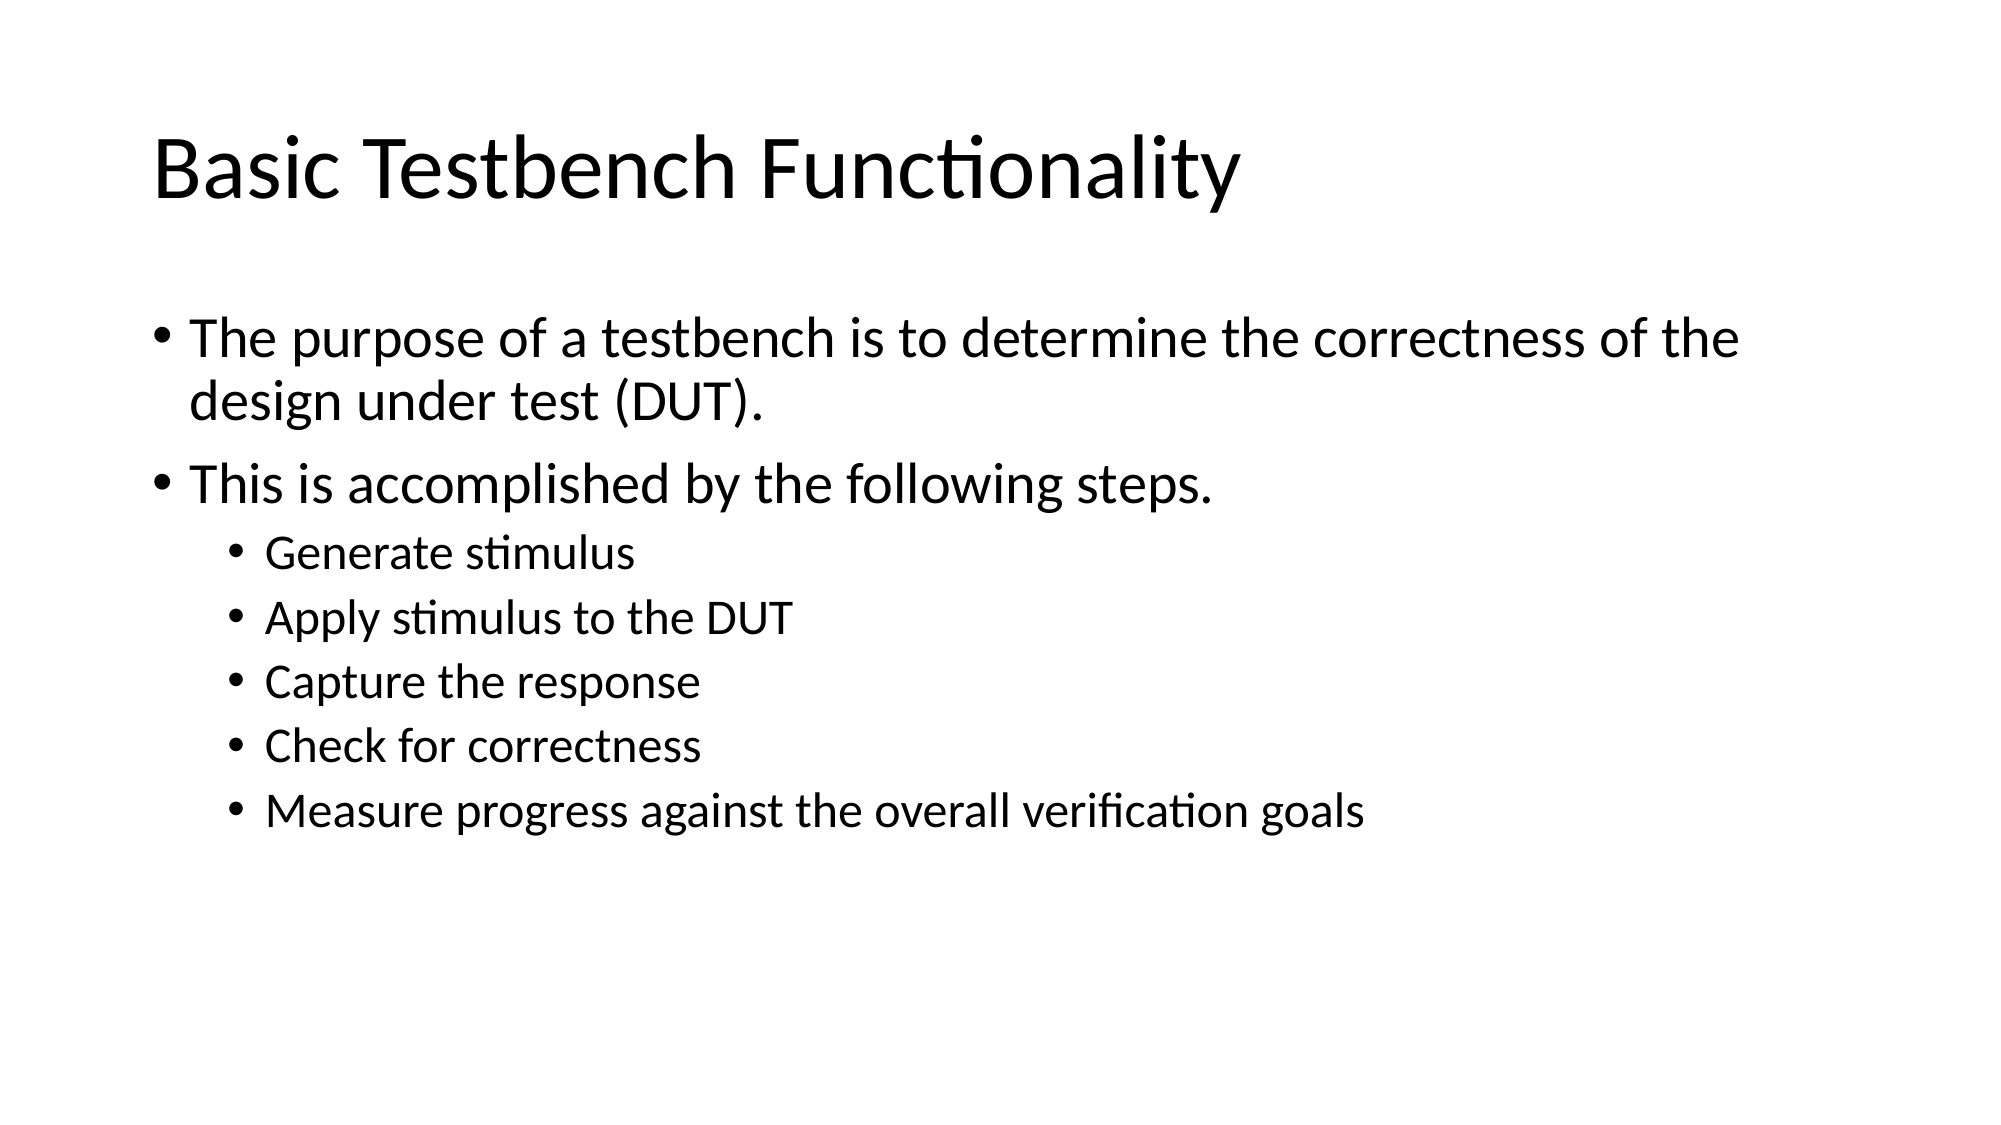

# Basic Testbench Functionality
The purpose of a testbench is to determine the correctness of the design under test (DUT).
This is accomplished by the following steps.
Generate stimulus
Apply stimulus to the DUT
Capture the response
Check for correctness
Measure progress against the overall verification goals